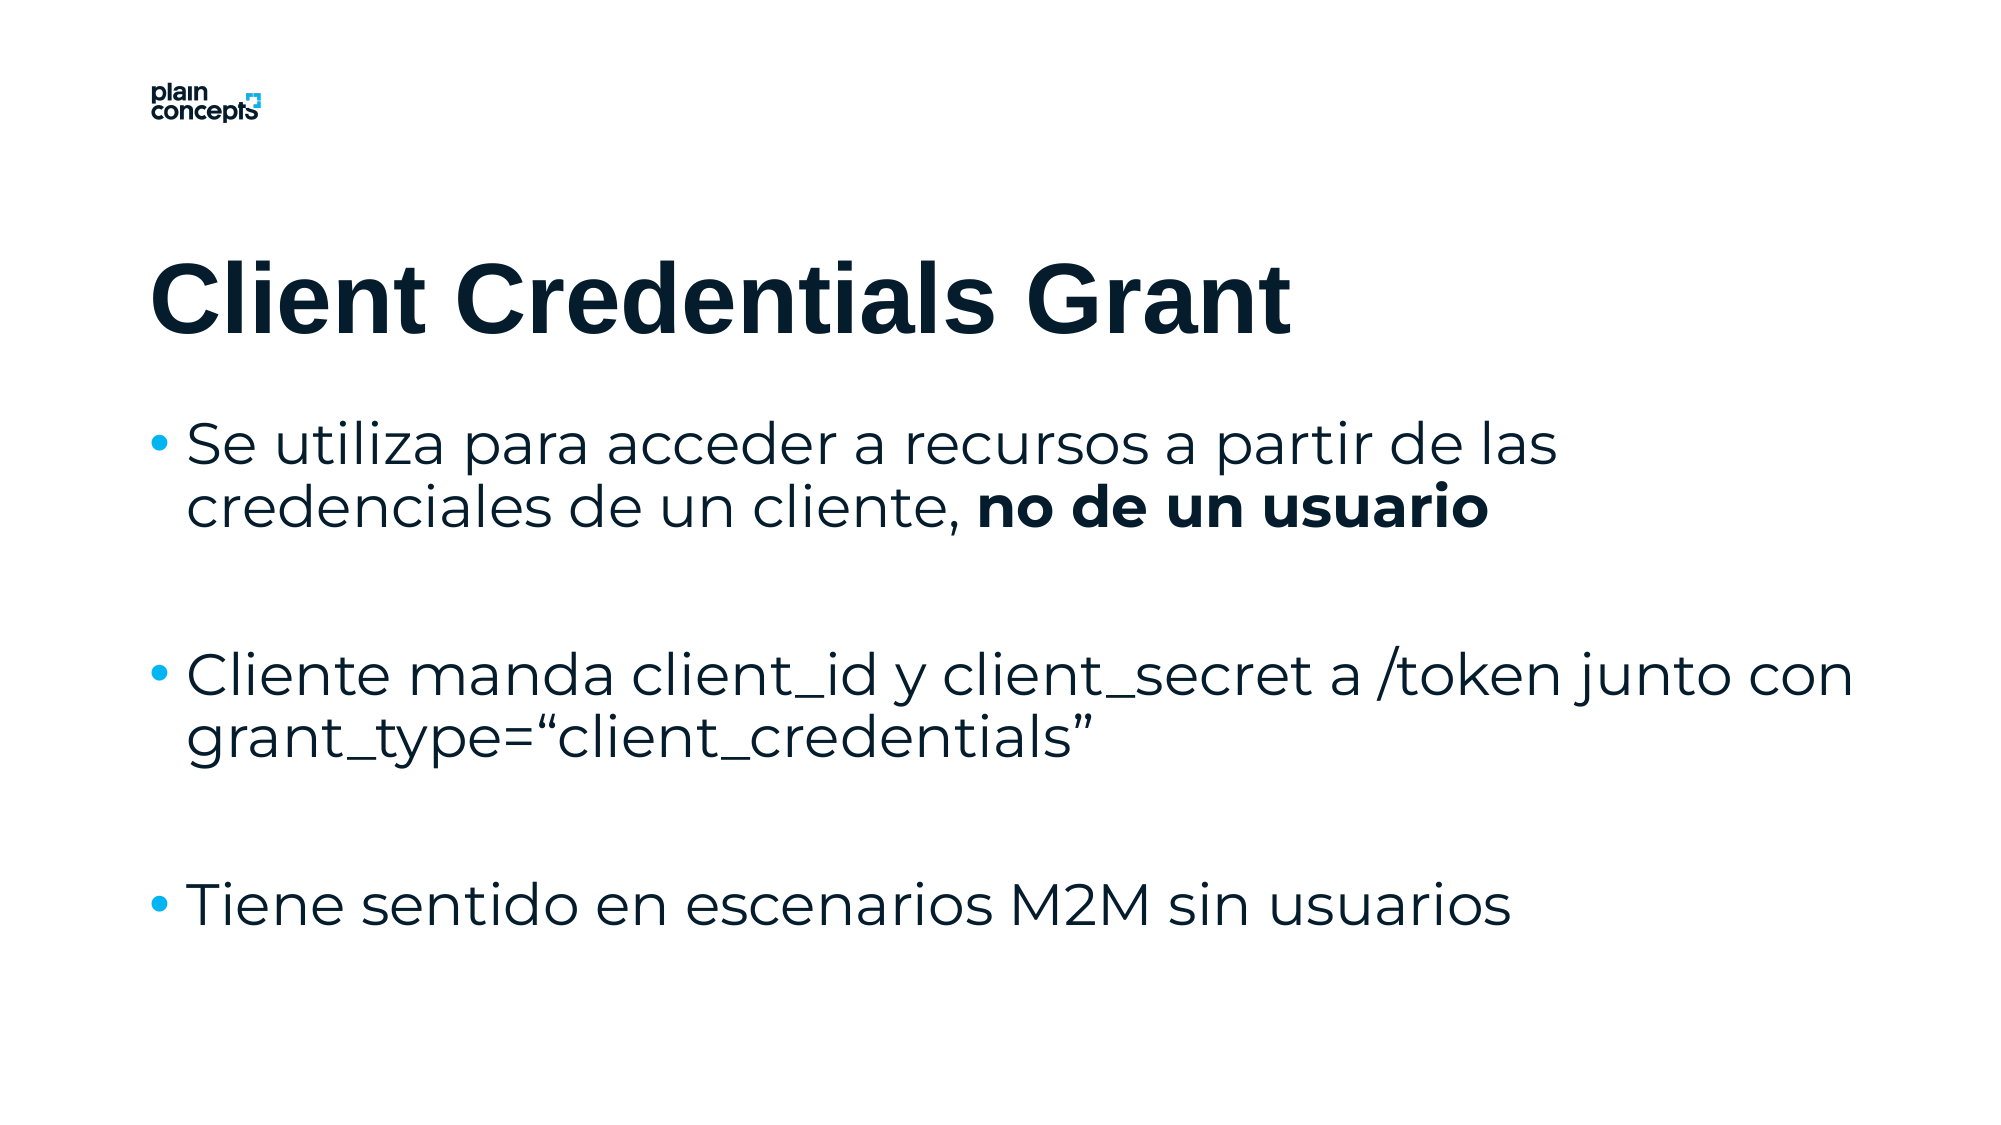

Client Credentials Grant
Se utiliza para acceder a recursos a partir de las credenciales de un cliente, no de un usuario

Cliente manda client_id y client_secret a /token junto con grant_type=“client_credentials”

Tiene sentido en escenarios M2M sin usuarios